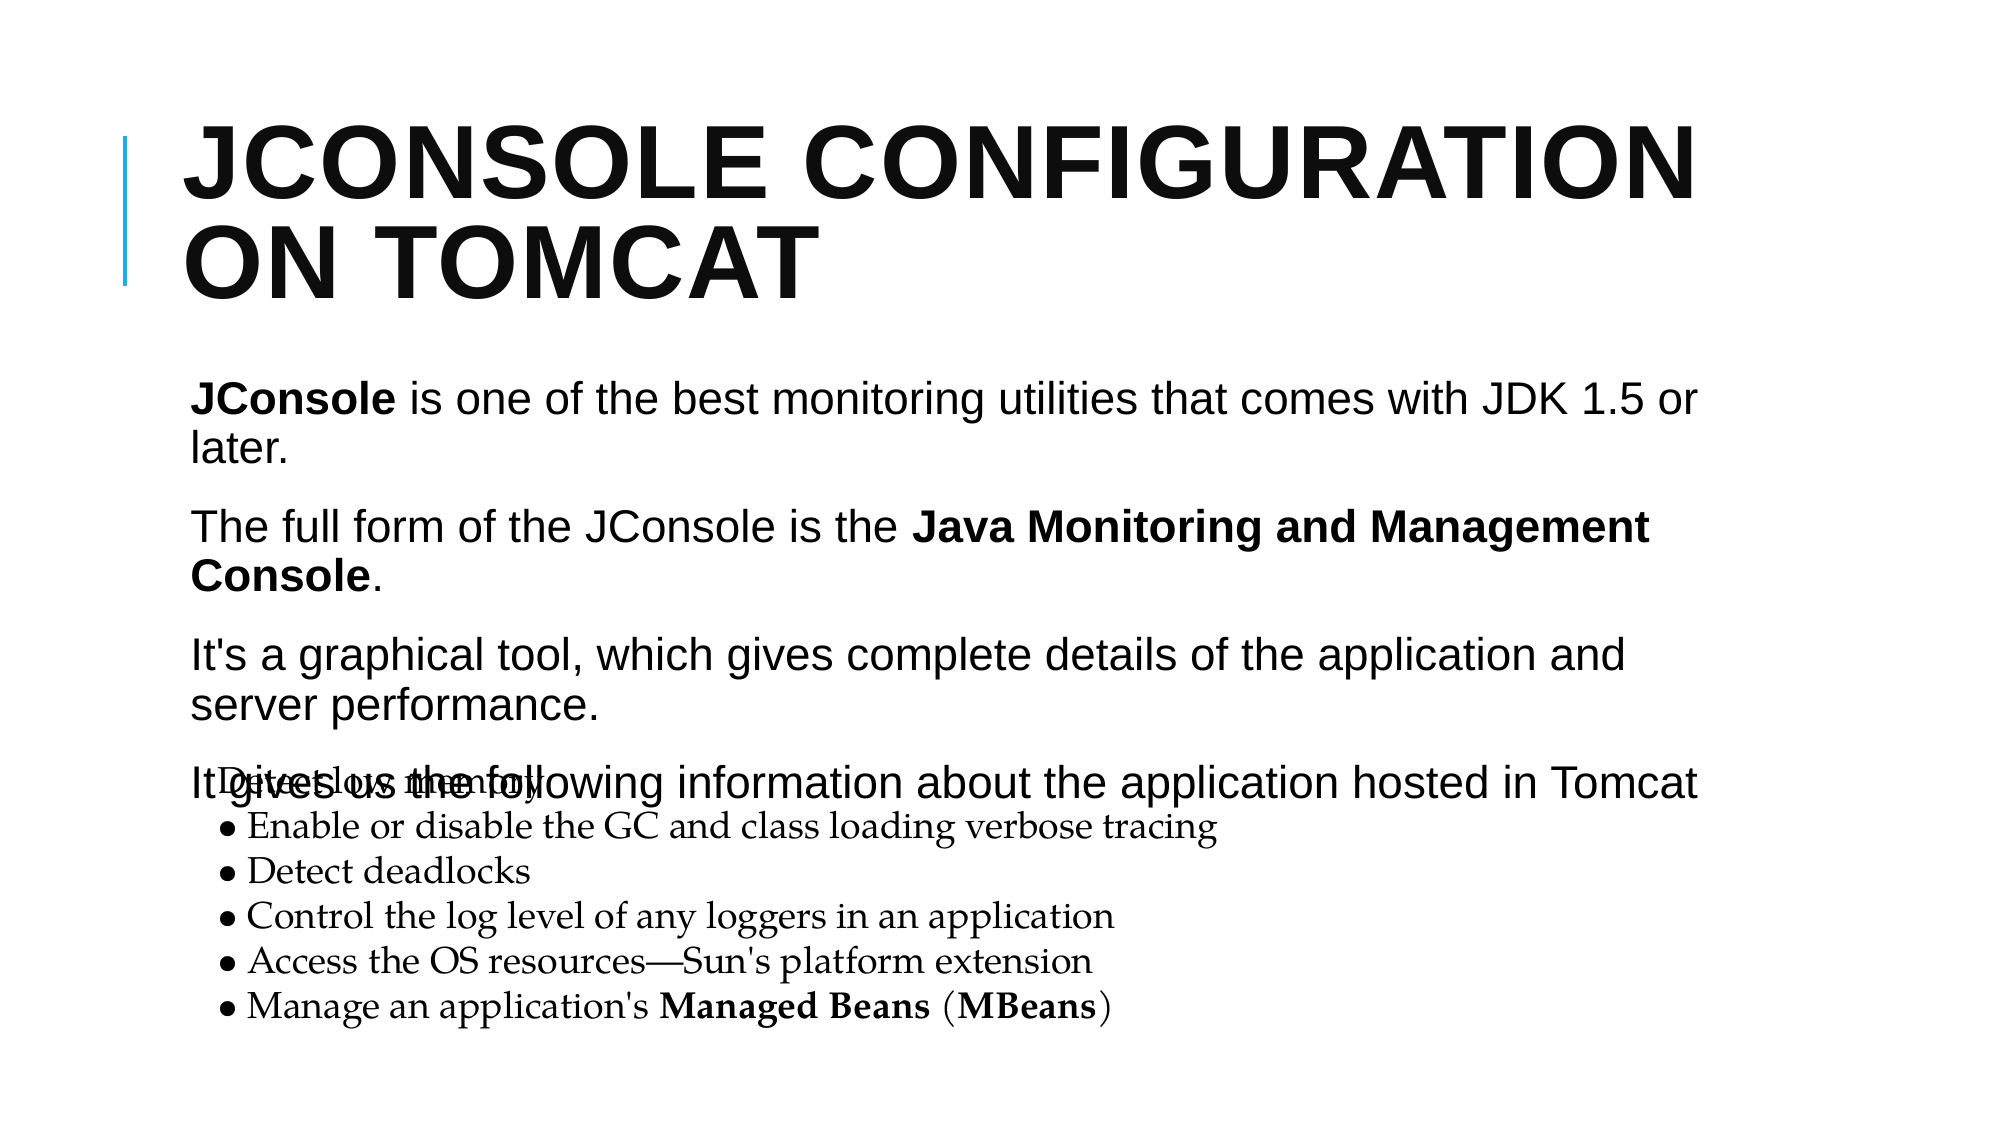

# JConsole configuration on Tomcat
JConsole is one of the best monitoring utilities that comes with JDK 1.5 or later.
The full form of the JConsole is the Java Monitoring and Management Console.
It's a graphical tool, which gives complete details of the application and server performance.
It gives us the following information about the application hosted in Tomcat
Detect low memory
• Enable or disable the GC and class loading verbose tracing
• Detect deadlocks
• Control the log level of any loggers in an application
• Access the OS resources—Sun's platform extension
• Manage an application's Managed Beans (MBeans)